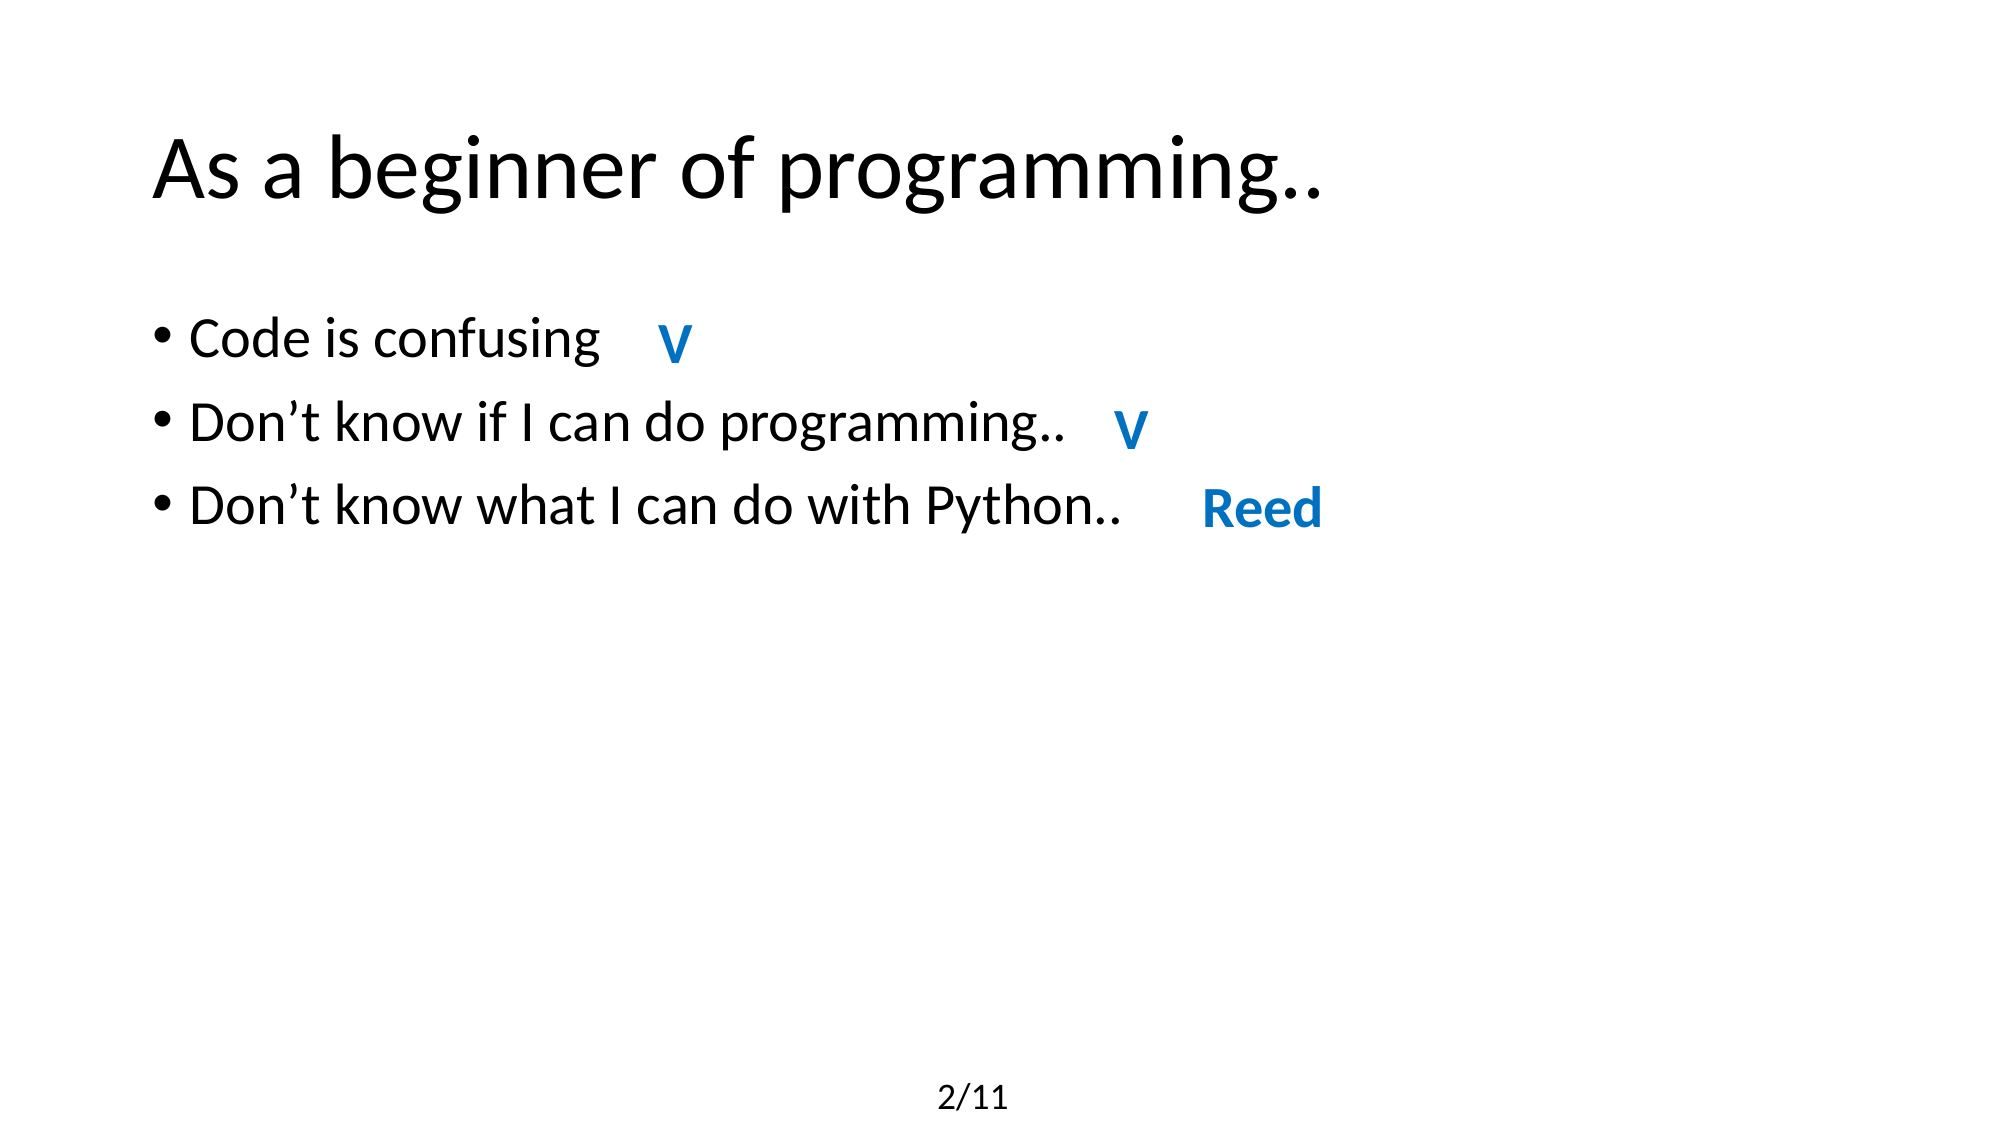

# As a beginner of programming..
V
Code is confusing
Don’t know if I can do programming..
Don’t know what I can do with Python..
V
Reed
2/11